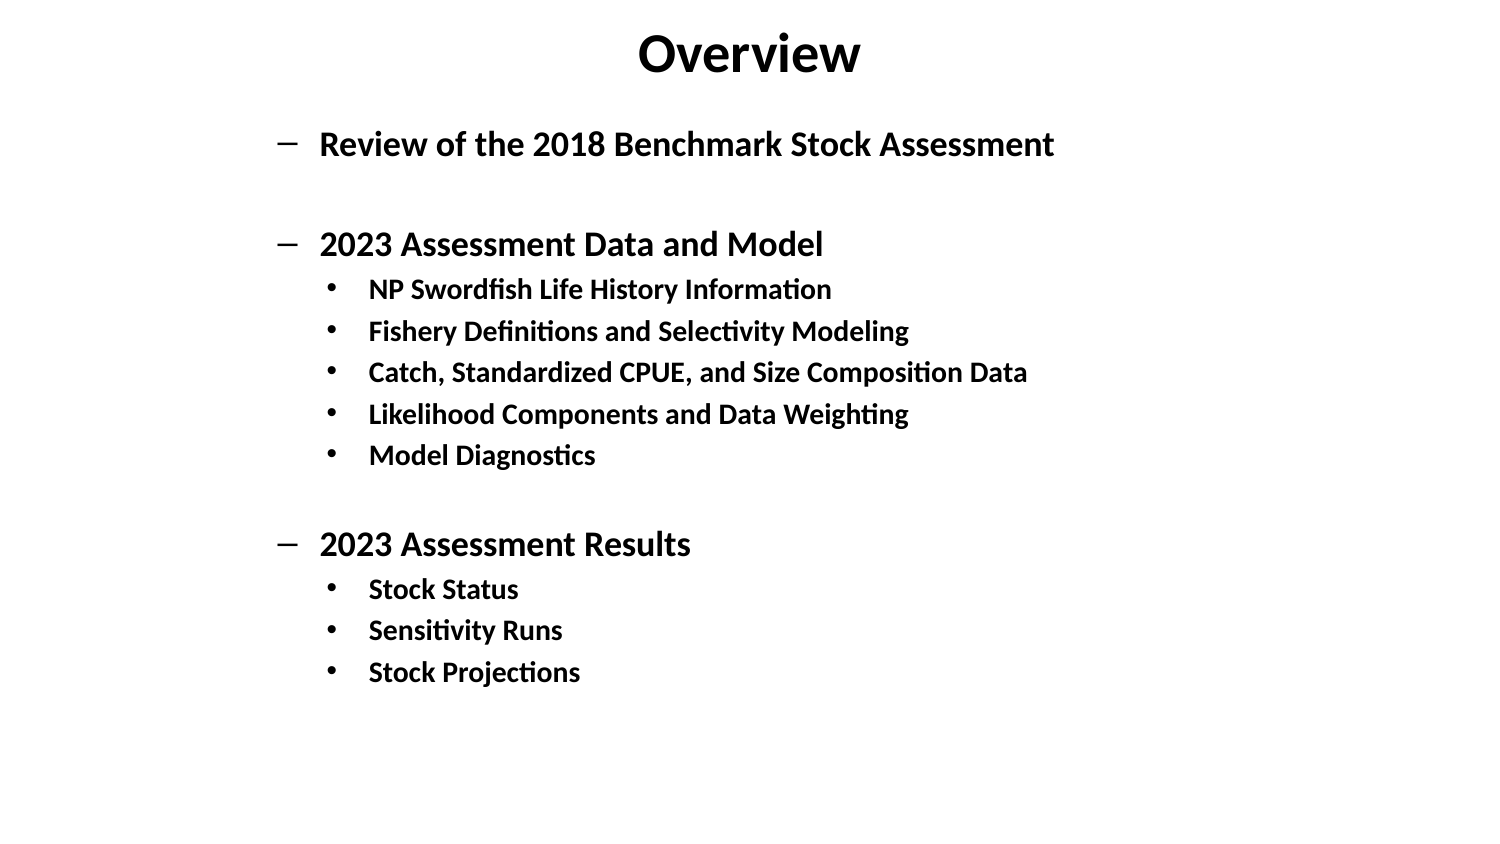

# Overview
Review of the 2018 Benchmark Stock Assessment

2023 Assessment Data and Model
NP Swordfish Life History Information
Fishery Definitions and Selectivity Modeling
Catch, Standardized CPUE, and Size Composition Data
Likelihood Components and Data Weighting
Model Diagnostics

2023 Assessment Results
Stock Status
Sensitivity Runs
Stock Projections